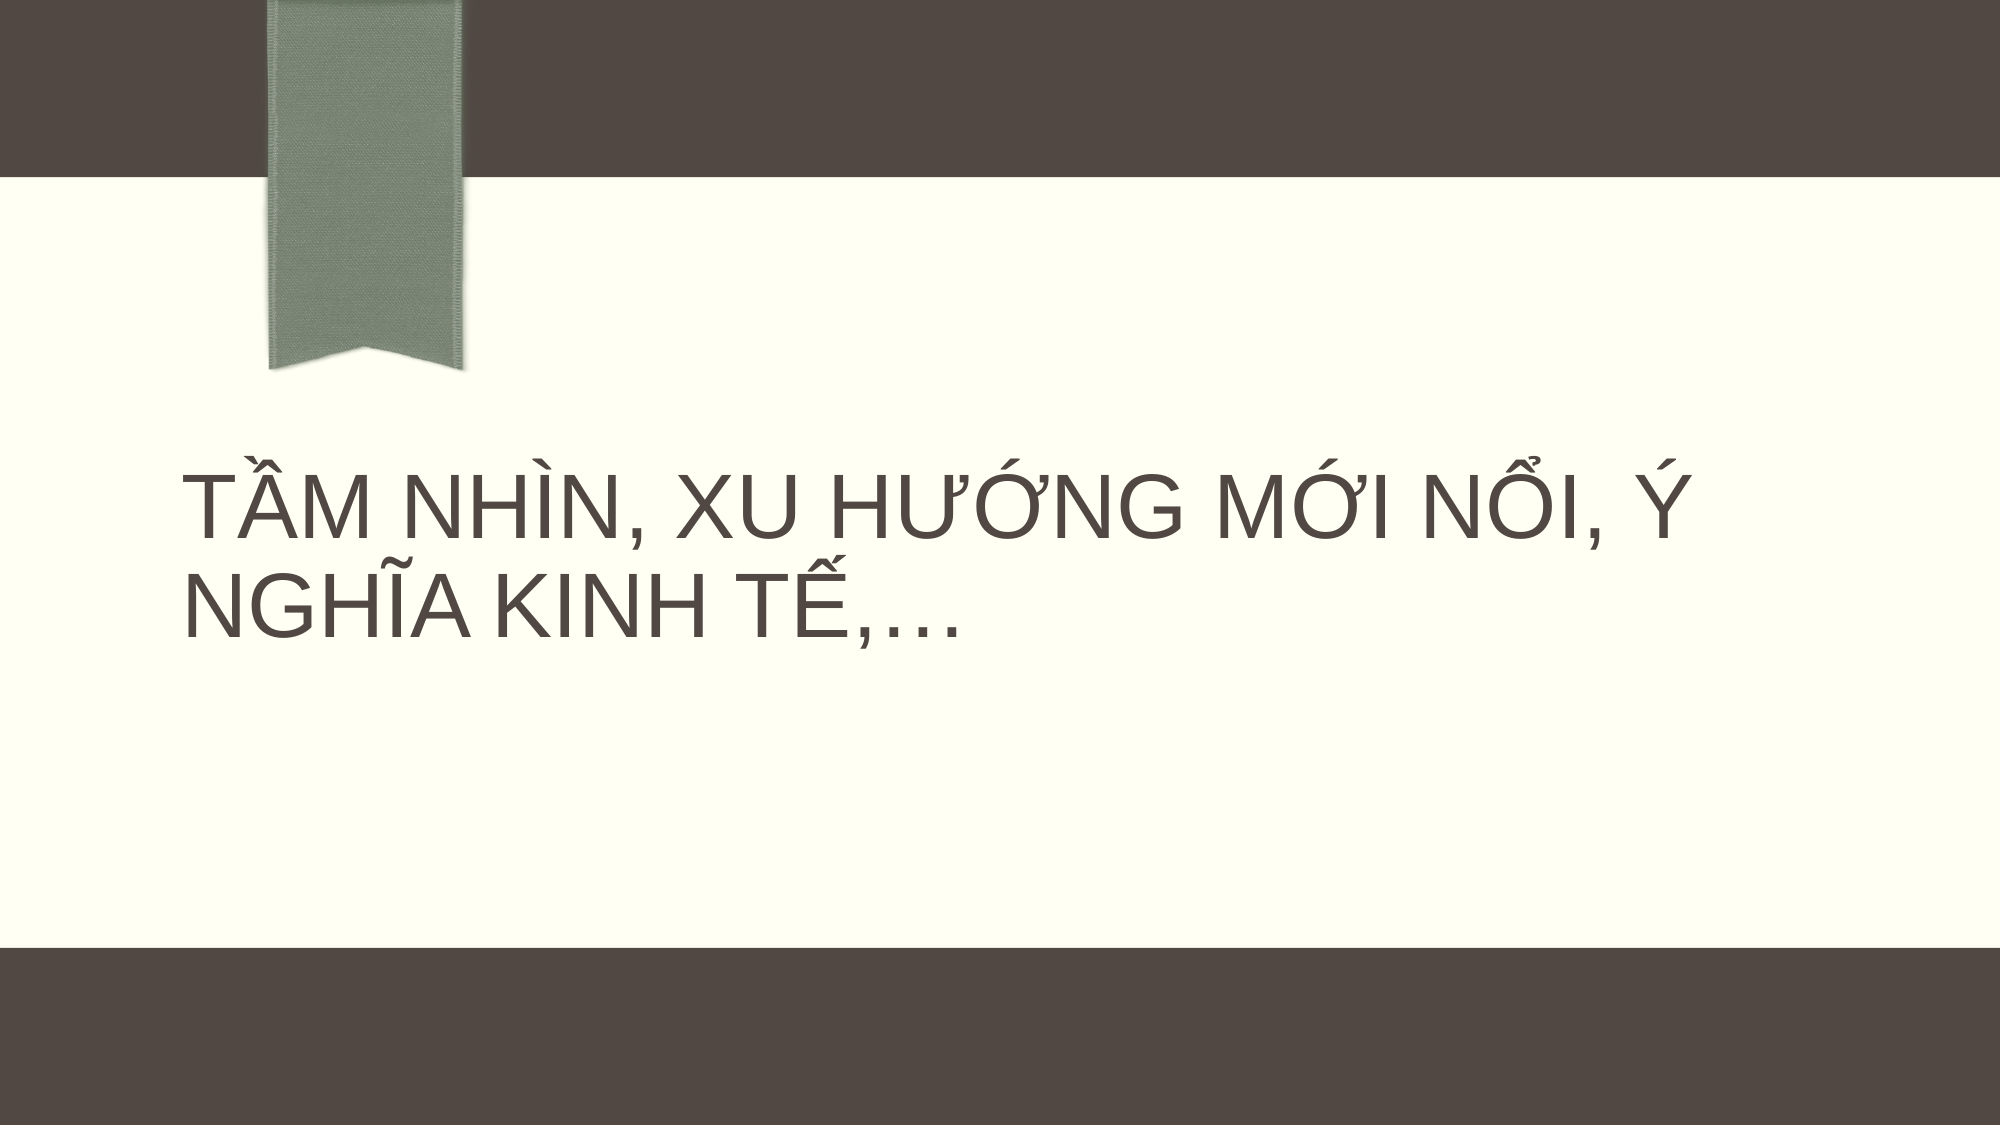

# Tầm nhìn, Xu hướng mới nổi, Ý nghĩa kinh tế,…